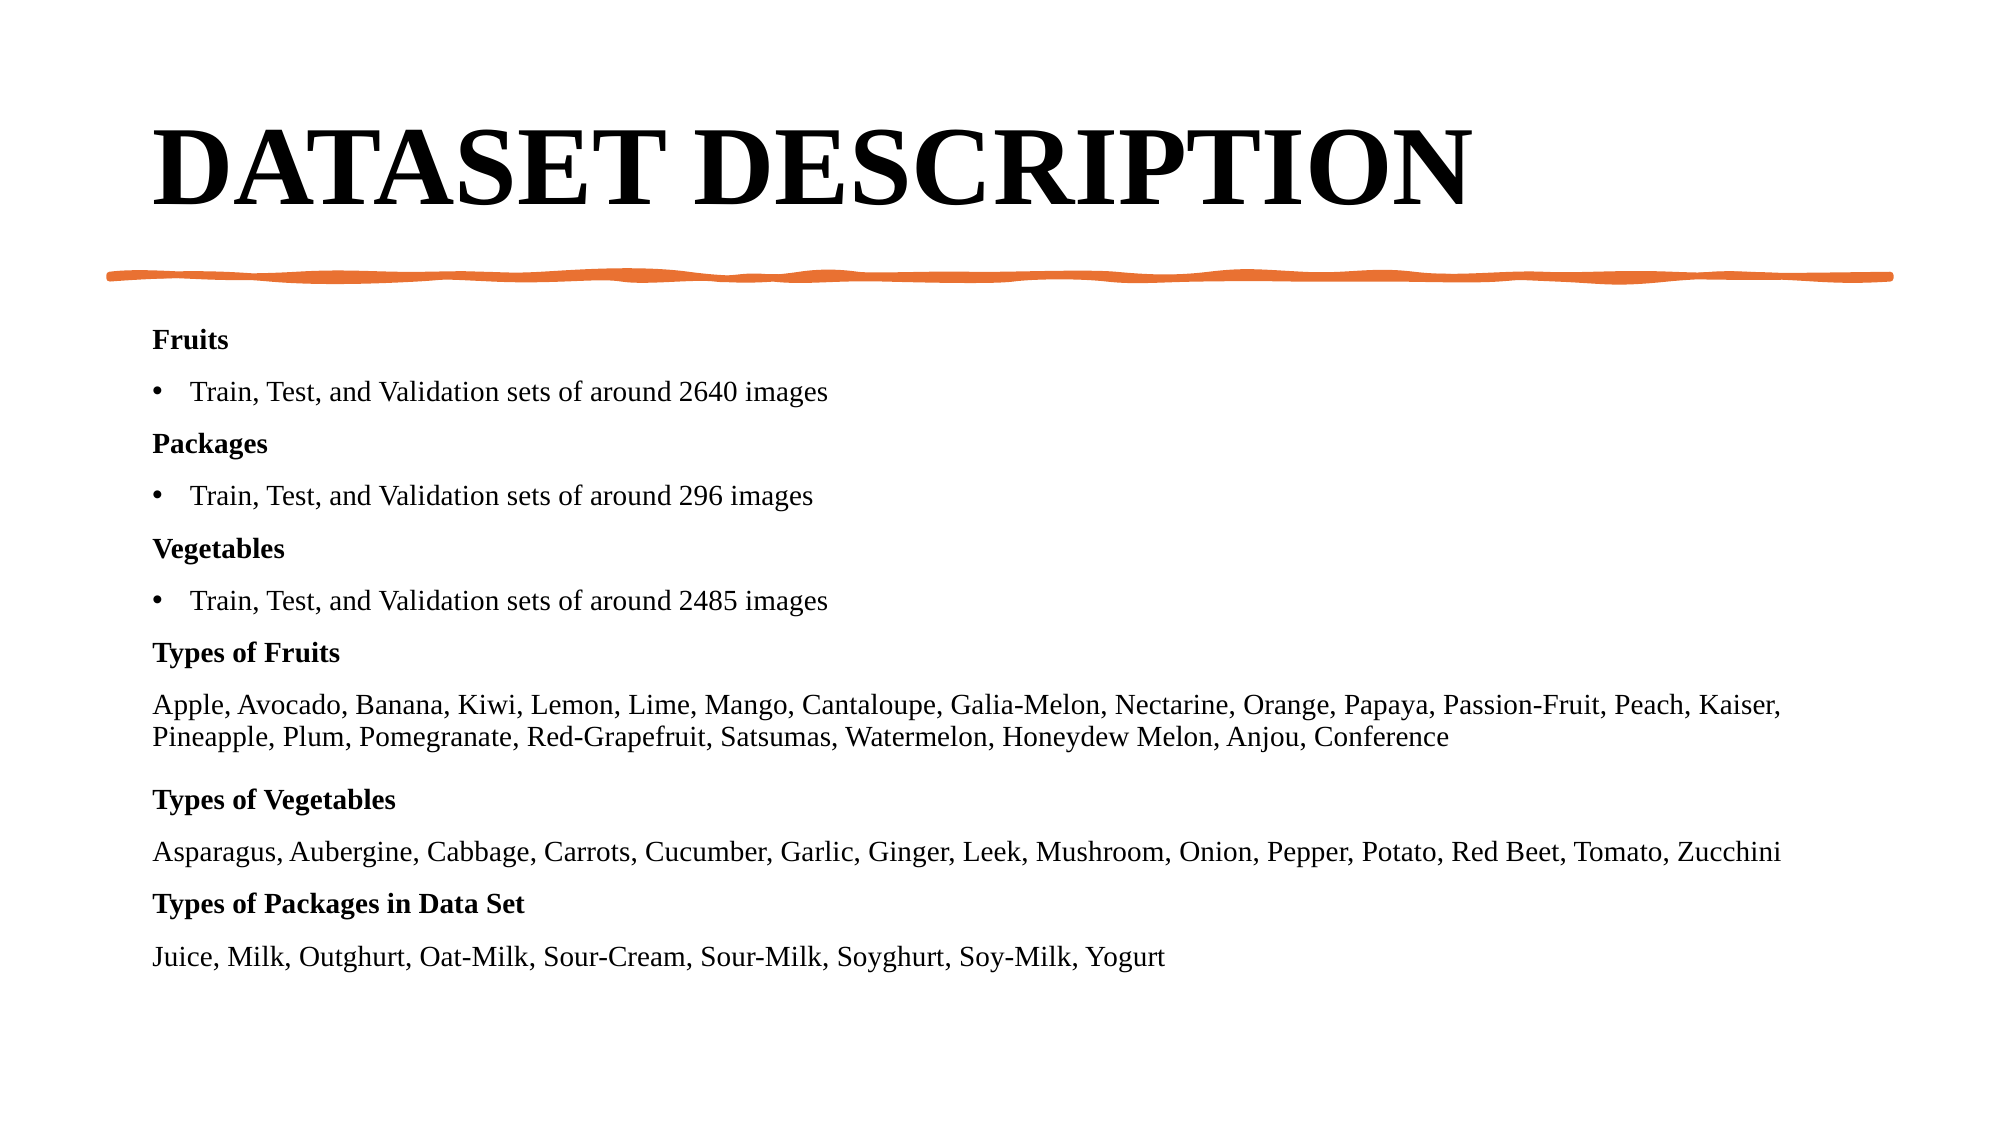

# DATASET DESCRIPTION

Fruits
Train, Test, and Validation sets of around 2640 images
Packages
Train, Test, and Validation sets of around 296 images
Vegetables
Train, Test, and Validation sets of around 2485 images
Types of Fruits
Apple, Avocado, Banana, Kiwi, Lemon, Lime, Mango, Cantaloupe, Galia-Melon, Nectarine, Orange, Papaya, Passion-Fruit, Peach, Kaiser, Pineapple, Plum, Pomegranate, Red-Grapefruit, Satsumas, Watermelon, Honeydew Melon, Anjou, Conference
Types of Vegetables
Asparagus, Aubergine, Cabbage, Carrots, Cucumber, Garlic, Ginger, Leek, Mushroom, Onion, Pepper, Potato, Red Beet, Tomato, Zucchini
Types of Packages in Data Set
Juice, Milk, Outghurt, Oat-Milk, Sour-Cream, Sour-Milk, Soyghurt, Soy-Milk, Yogurt